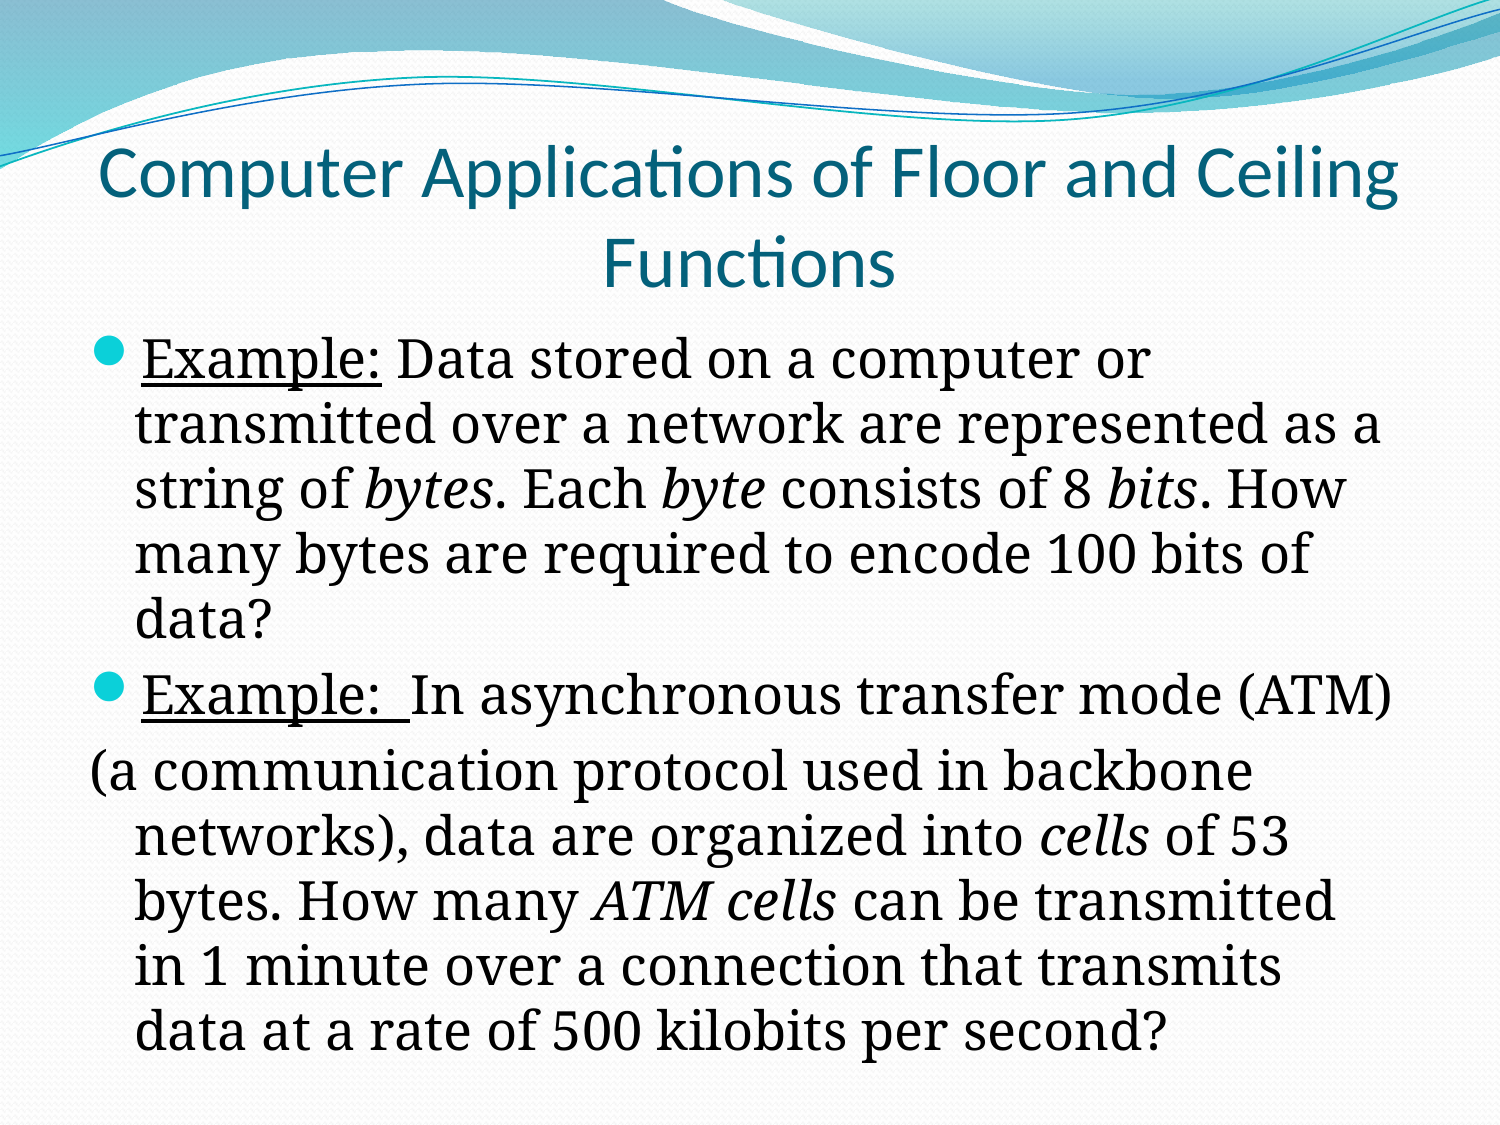

# Computer Applications of Floor and Ceiling Functions
Example: Data stored on a computer or transmitted over a network are represented as a string of bytes. Each byte consists of 8 bits. How many bytes are required to encode 100 bits of data?
Example:  In asynchronous transfer mode (ATM)
(a communication protocol used in backbone networks), data are organized into cells of 53 bytes. How many ATM cells can be transmitted  in 1 minute over a connection that transmits data at a rate of 500 kilobits per second?